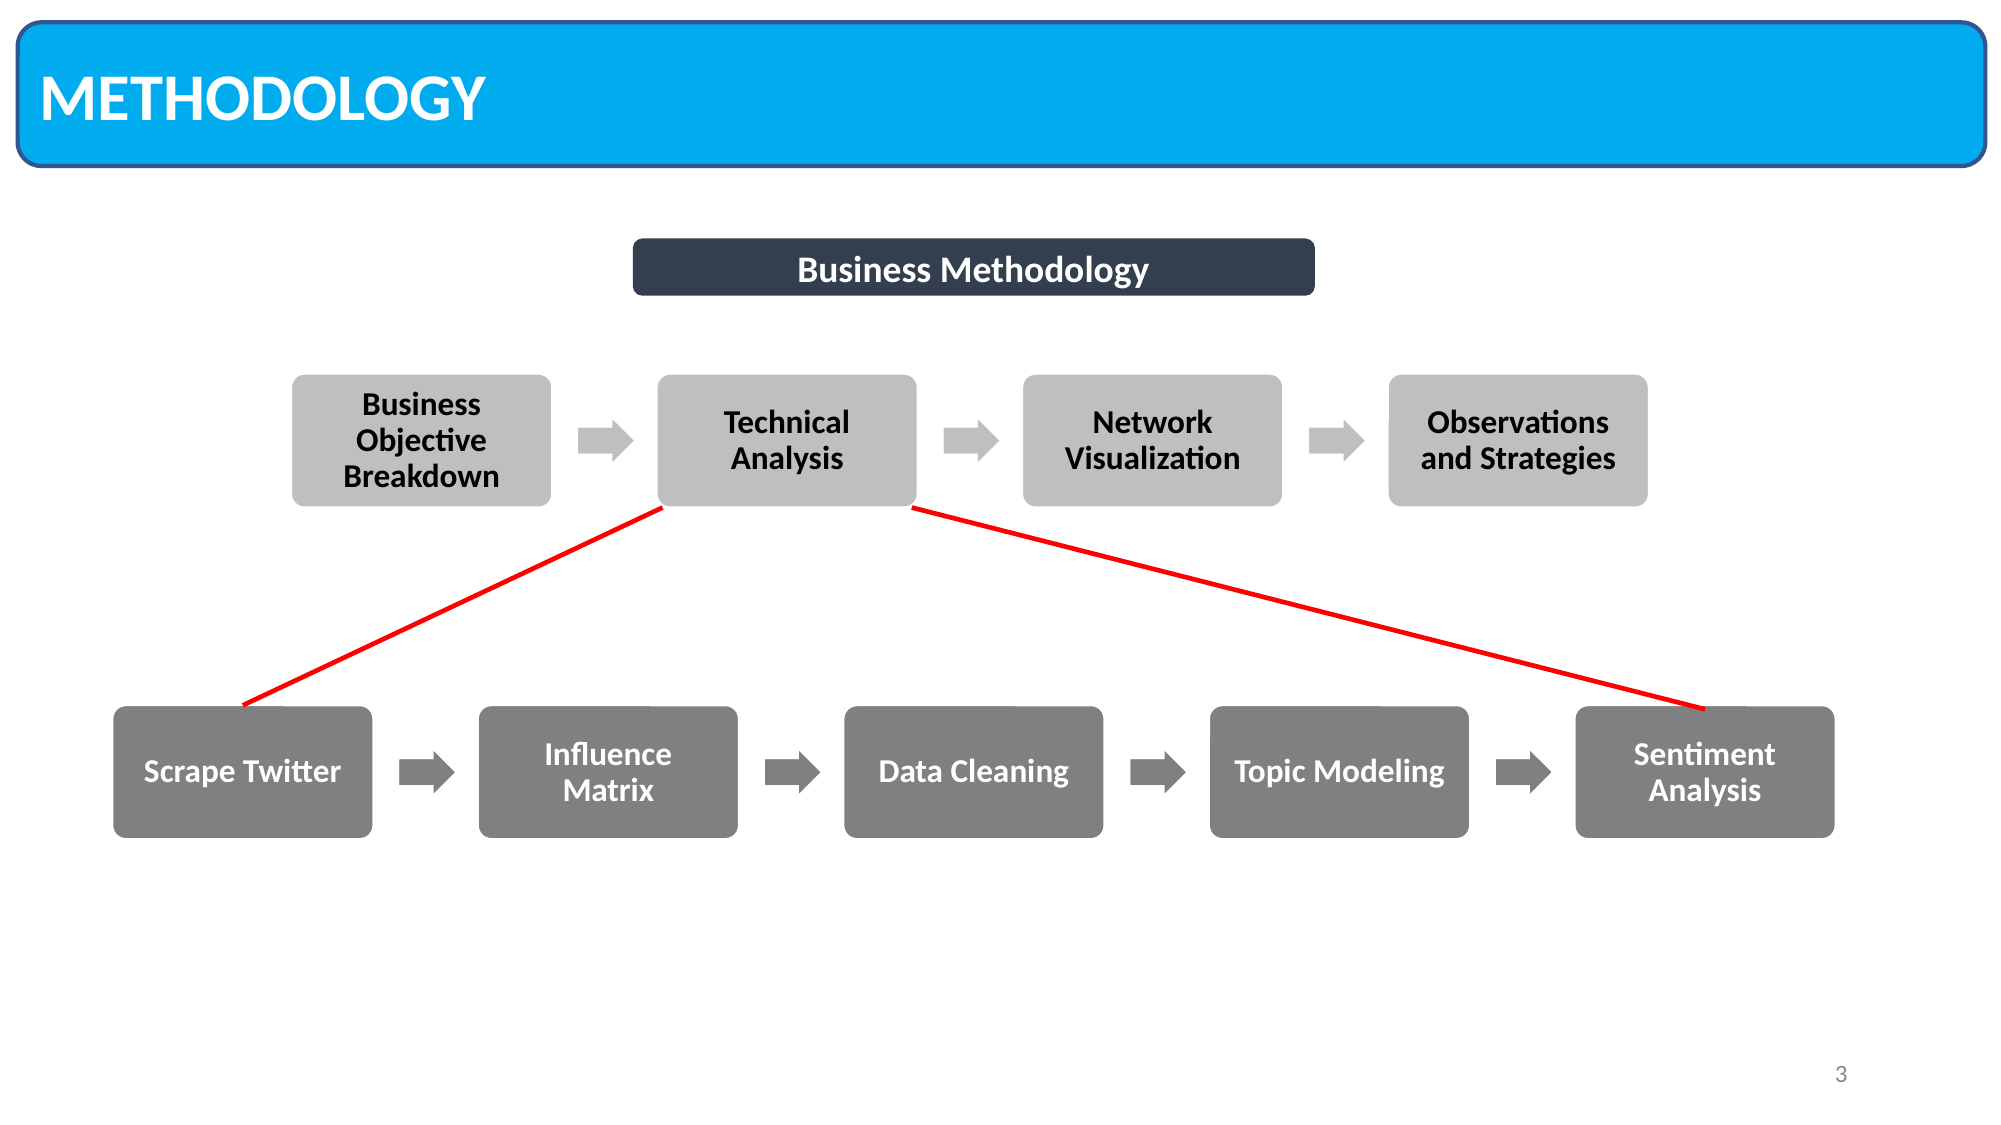

METHODOLOGY
Business Methodology

Business Objective Breakdown
Technical Analysis
Network Visualization
Observations and Strategies

Scrape Twitter
Influence Matrix
Data Cleaning
Topic Modeling
Sentiment Analysis

3